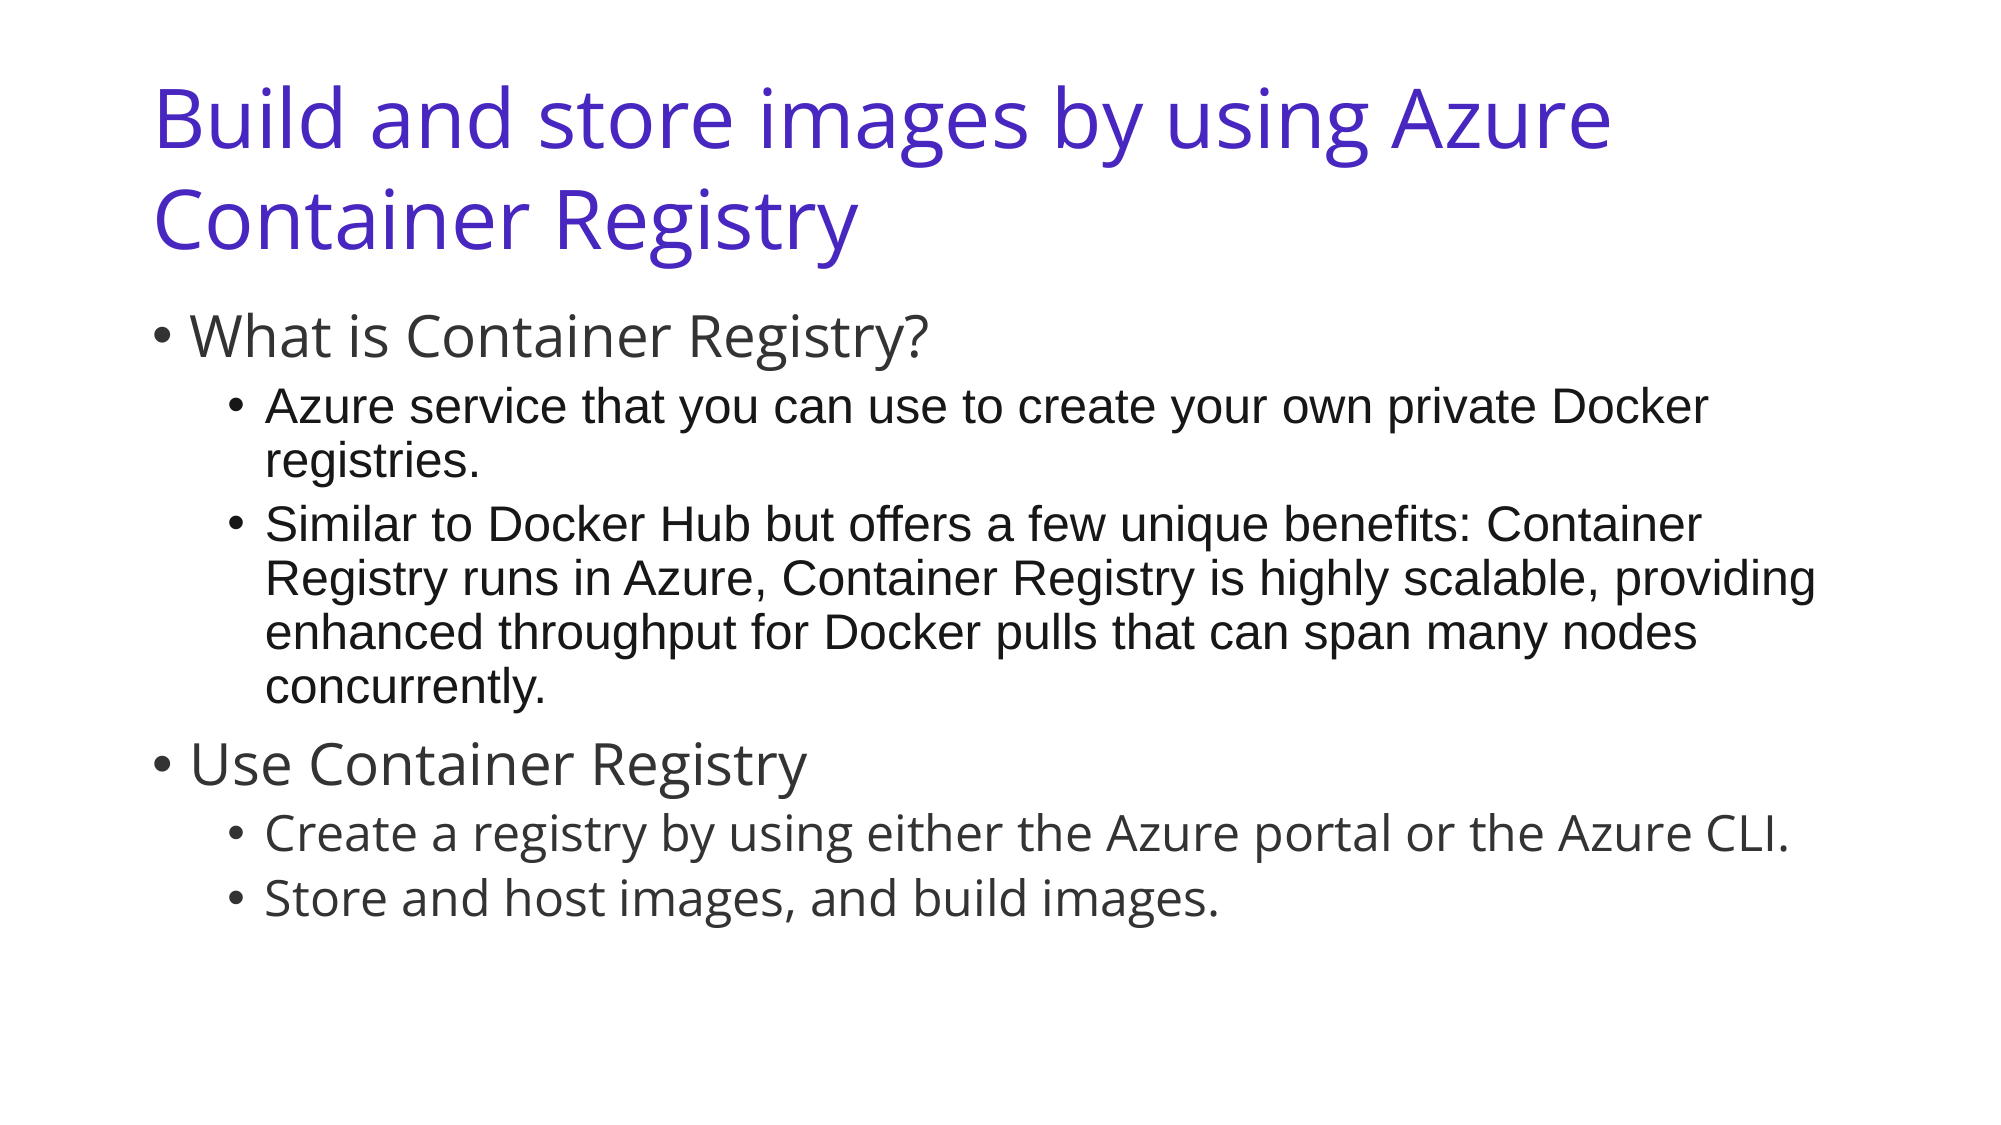

# Build and store images by using Azure Container Registry
What is Container Registry?
Azure service that you can use to create your own private Docker registries.
Similar to Docker Hub but offers a few unique benefits: Container Registry runs in Azure, Container Registry is highly scalable, providing enhanced throughput for Docker pulls that can span many nodes concurrently.
Use Container Registry
Create a registry by using either the Azure portal or the Azure CLI.
Store and host images, and build images.